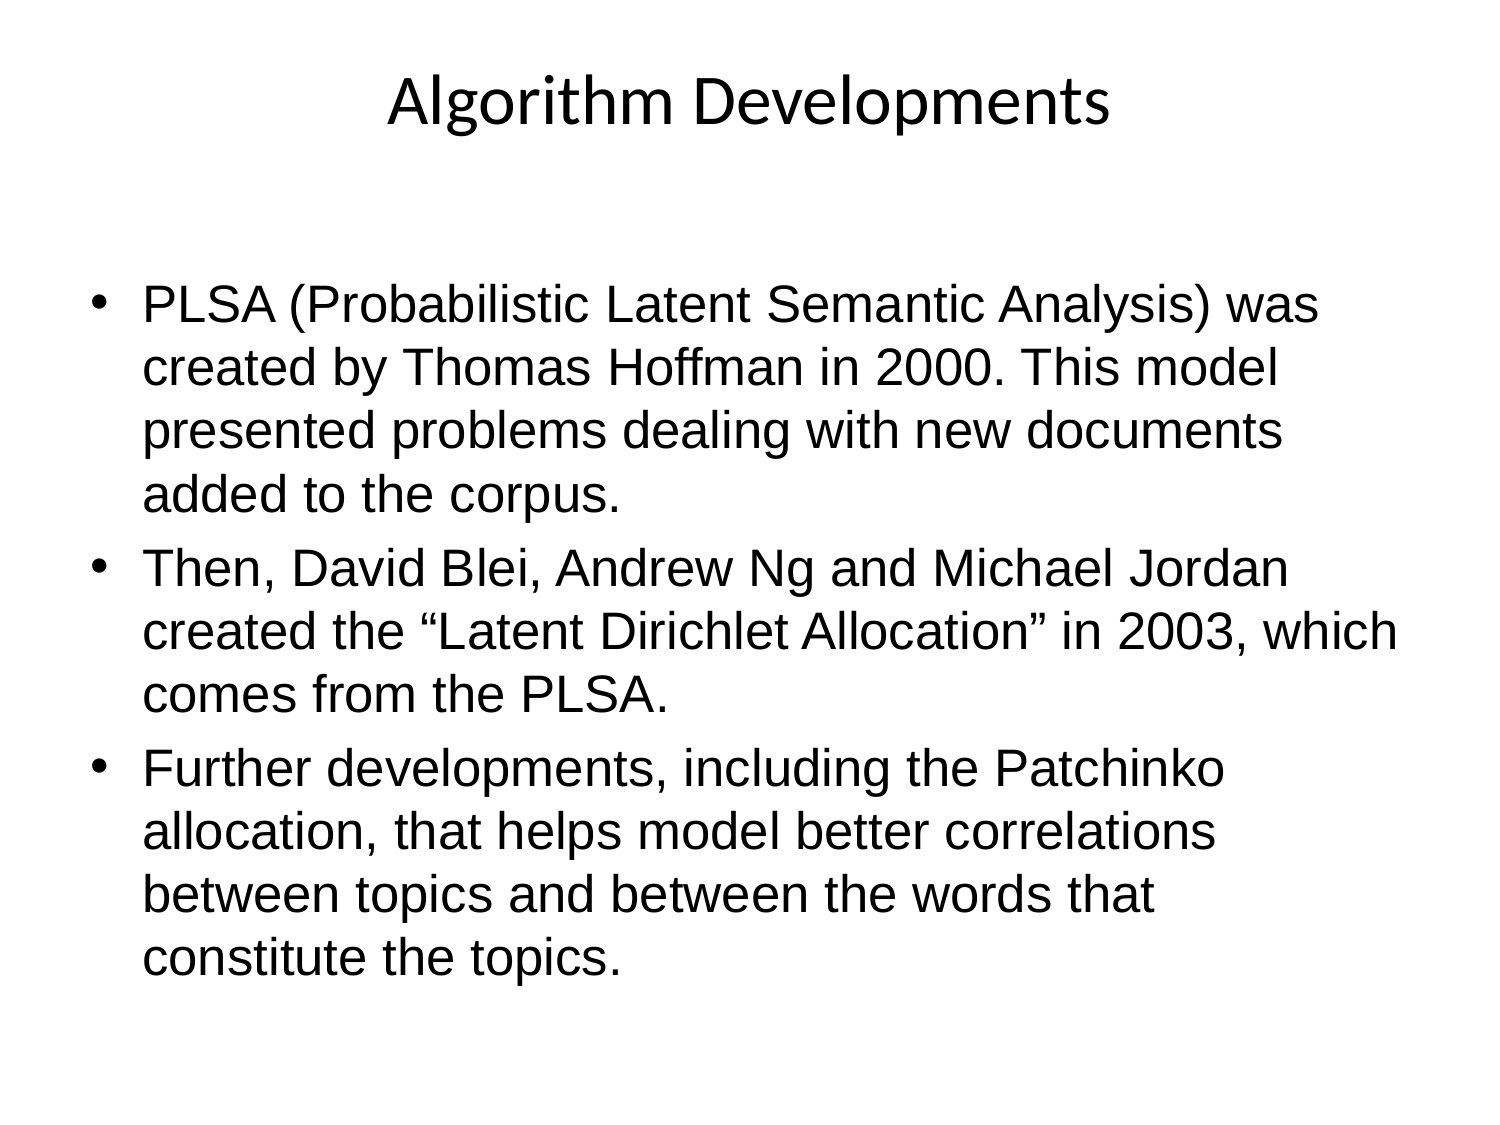

# Algorithm Developments
PLSA (Probabilistic Latent Semantic Analysis) was created by Thomas Hoffman in 2000. This model presented problems dealing with new documents added to the corpus.
Then, David Blei, Andrew Ng and Michael Jordan created the “Latent Dirichlet Allocation” in 2003, which comes from the PLSA.
Further developments, including the Patchinko allocation, that helps model better correlations between topics and between the words that  constitute the topics.